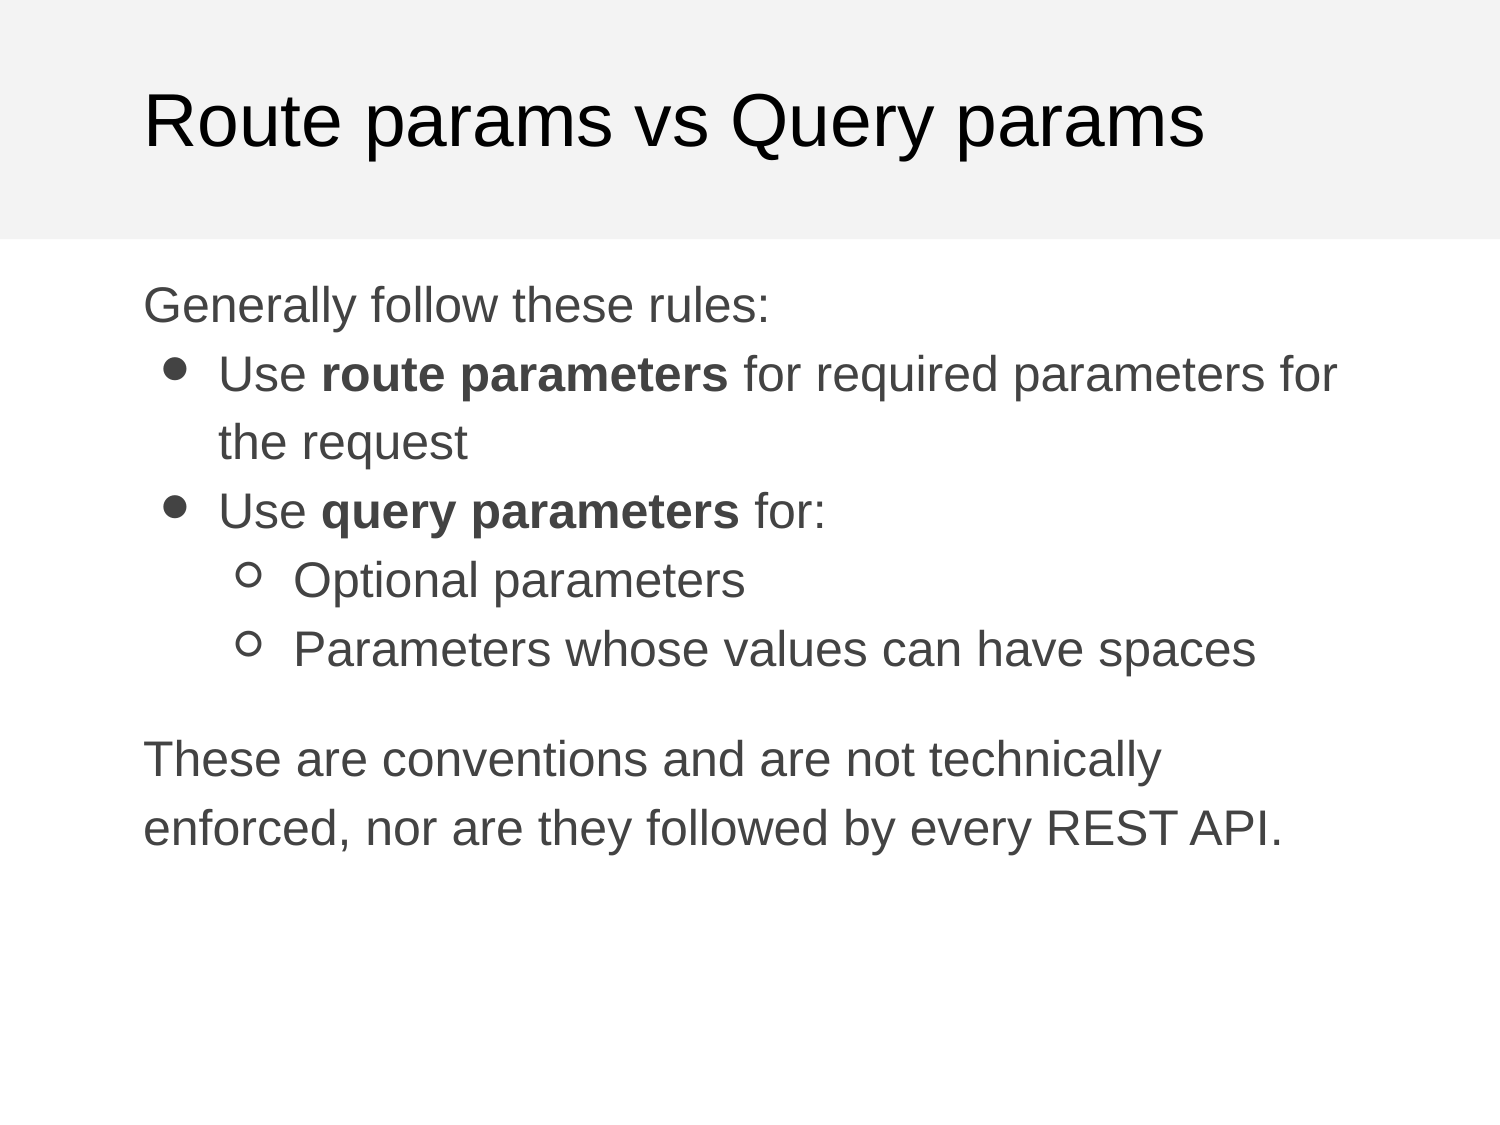

Route params vs Query params
Generally follow these rules:
Use route parameters for required parameters for the request
Use query parameters for:
Optional parameters
Parameters whose values can have spaces

These are conventions and are not technically enforced, nor are they followed by every REST API.